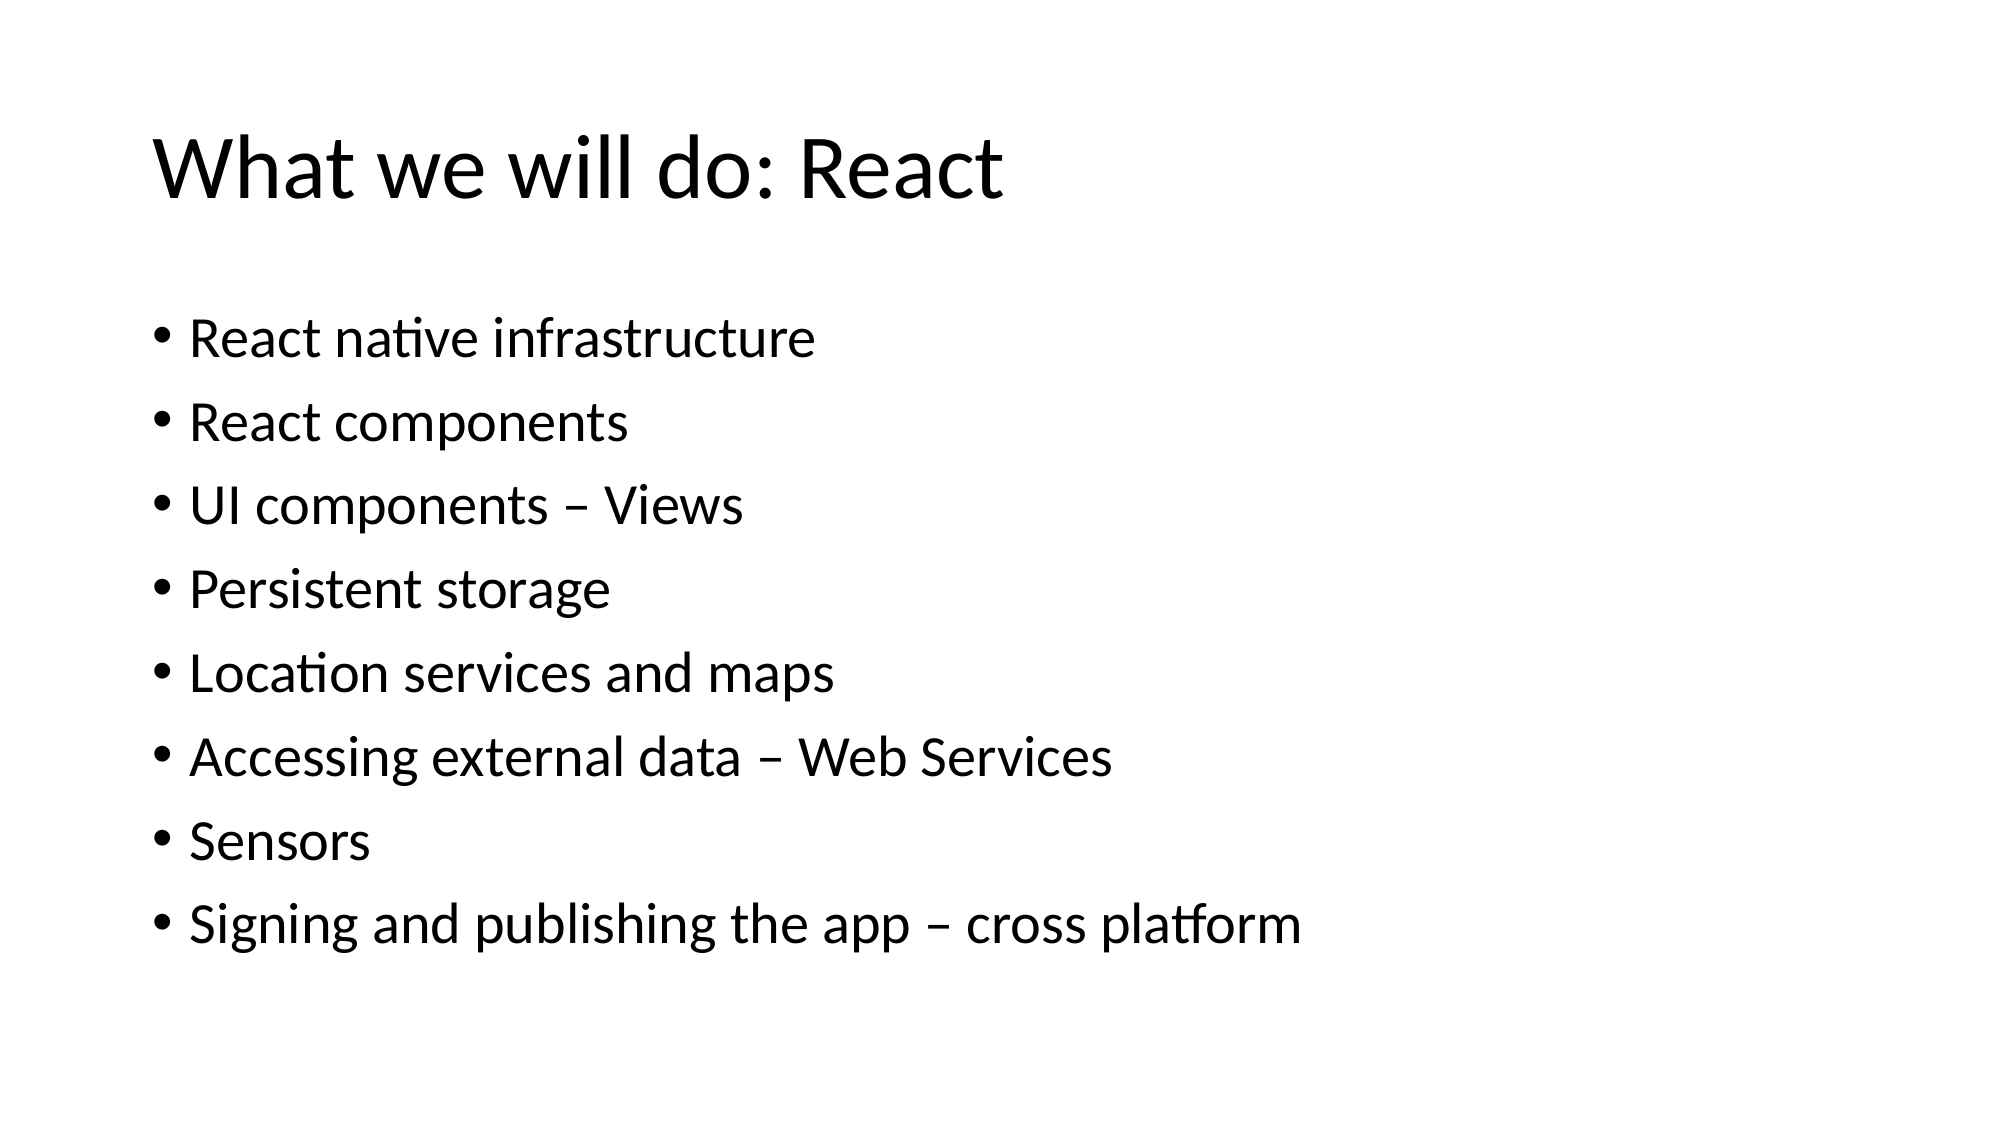

# What we will do: React
React native infrastructure
React components
UI components – Views
Persistent storage
Location services and maps
Accessing external data – Web Services
Sensors
Signing and publishing the app – cross platform